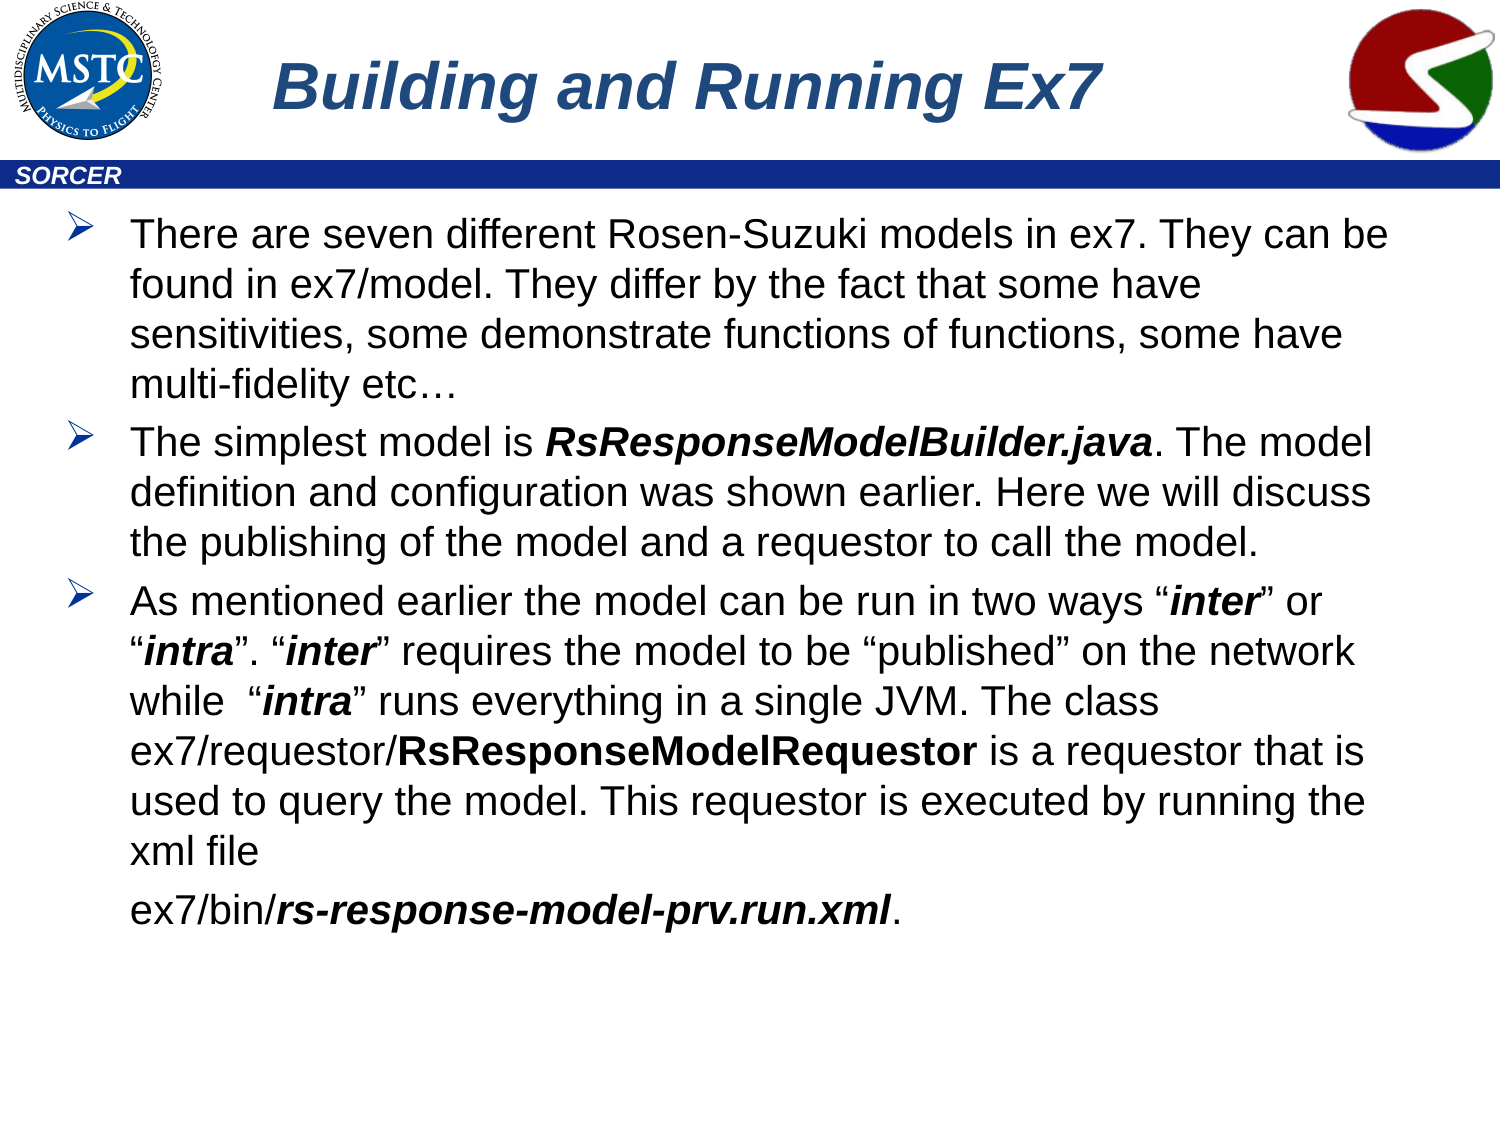

# Building and Running Ex7
There are seven different Rosen-Suzuki models in ex7. They can be found in ex7/model. They differ by the fact that some have sensitivities, some demonstrate functions of functions, some have multi-fidelity etc…
The simplest model is RsResponseModelBuilder.java. The model definition and configuration was shown earlier. Here we will discuss the publishing of the model and a requestor to call the model.
As mentioned earlier the model can be run in two ways “inter” or “intra”. “inter” requires the model to be “published” on the network while  “intra” runs everything in a single JVM. The class ex7/requestor/RsResponseModelRequestor is a requestor that is used to query the model. This requestor is executed by running the xml file
	ex7/bin/rs-response-model-prv.run.xml.